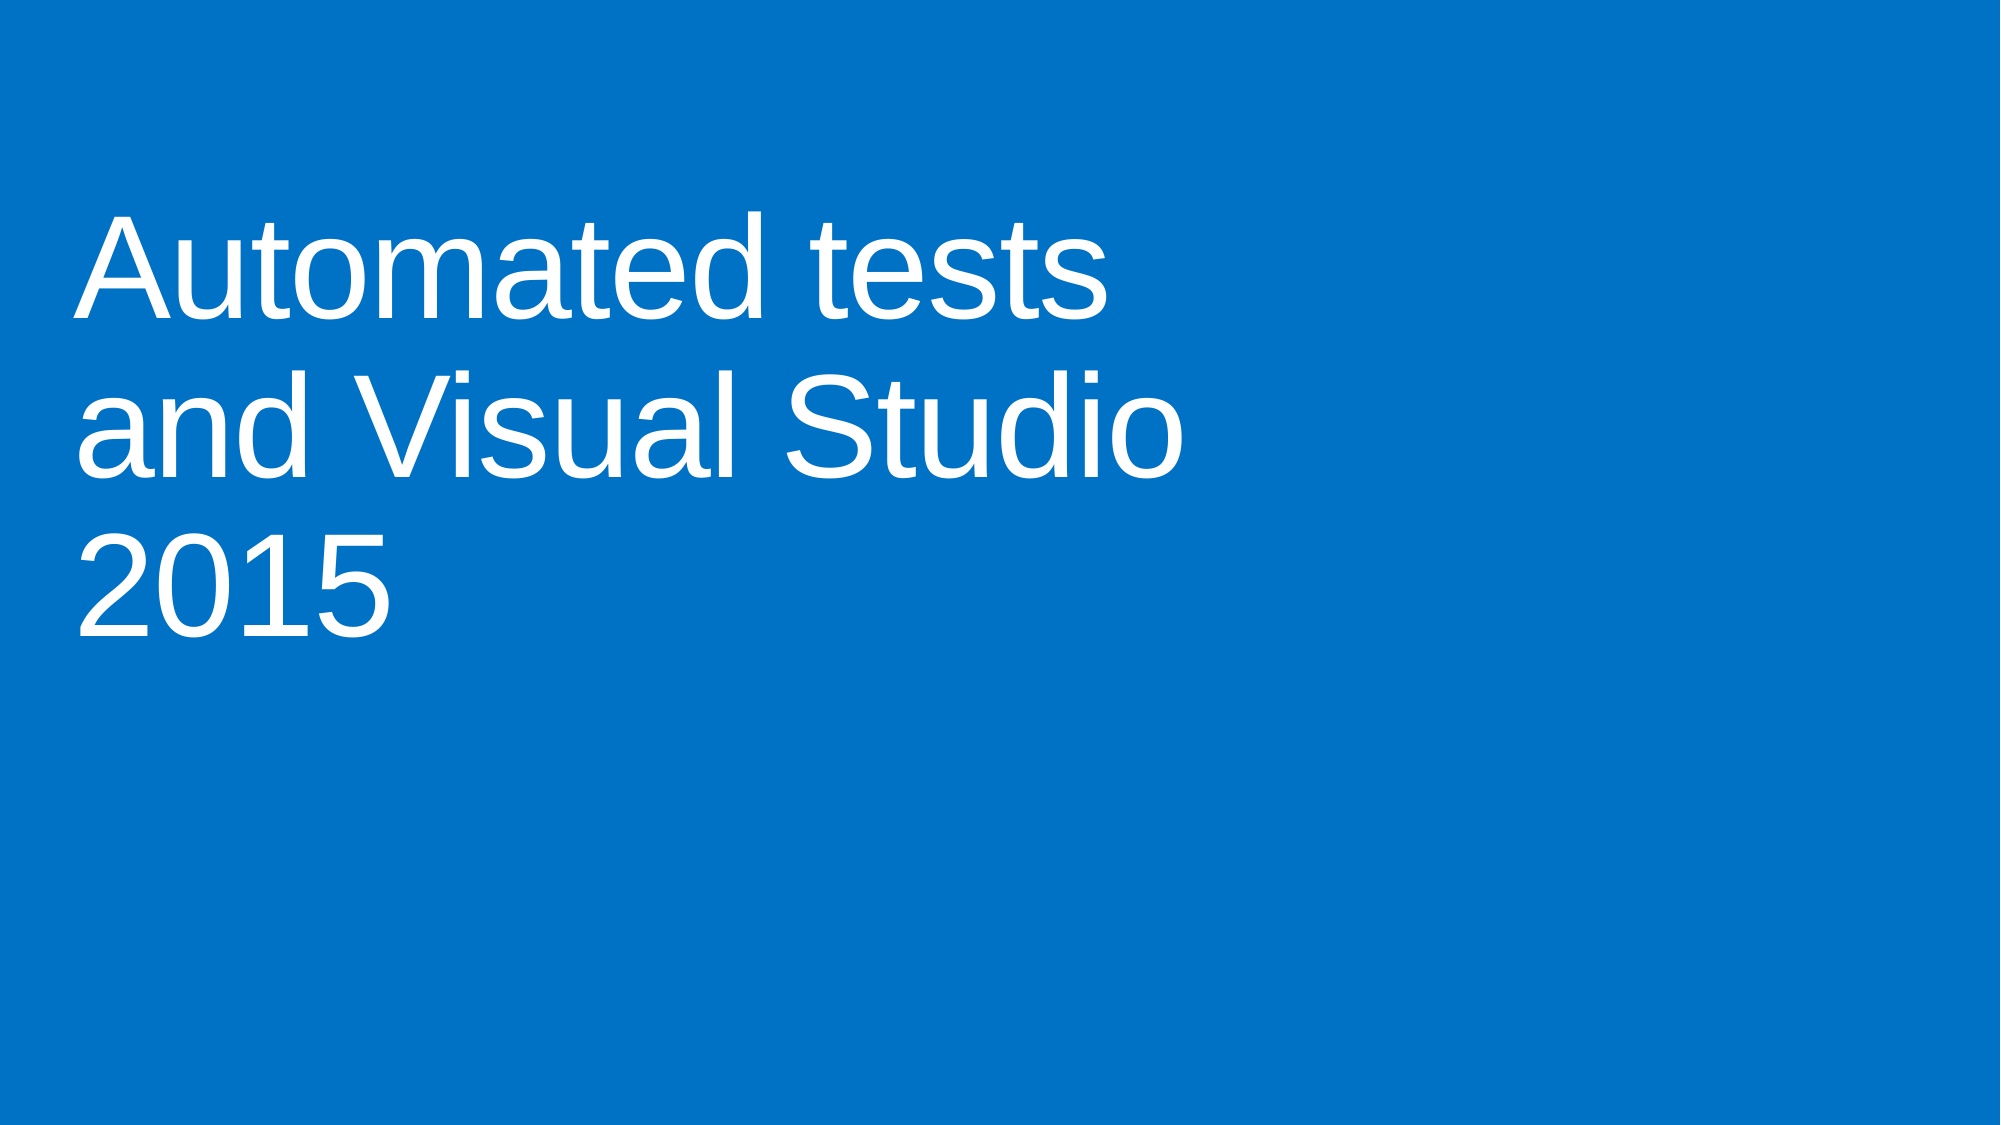

# Automated tests and Visual Studio 2015